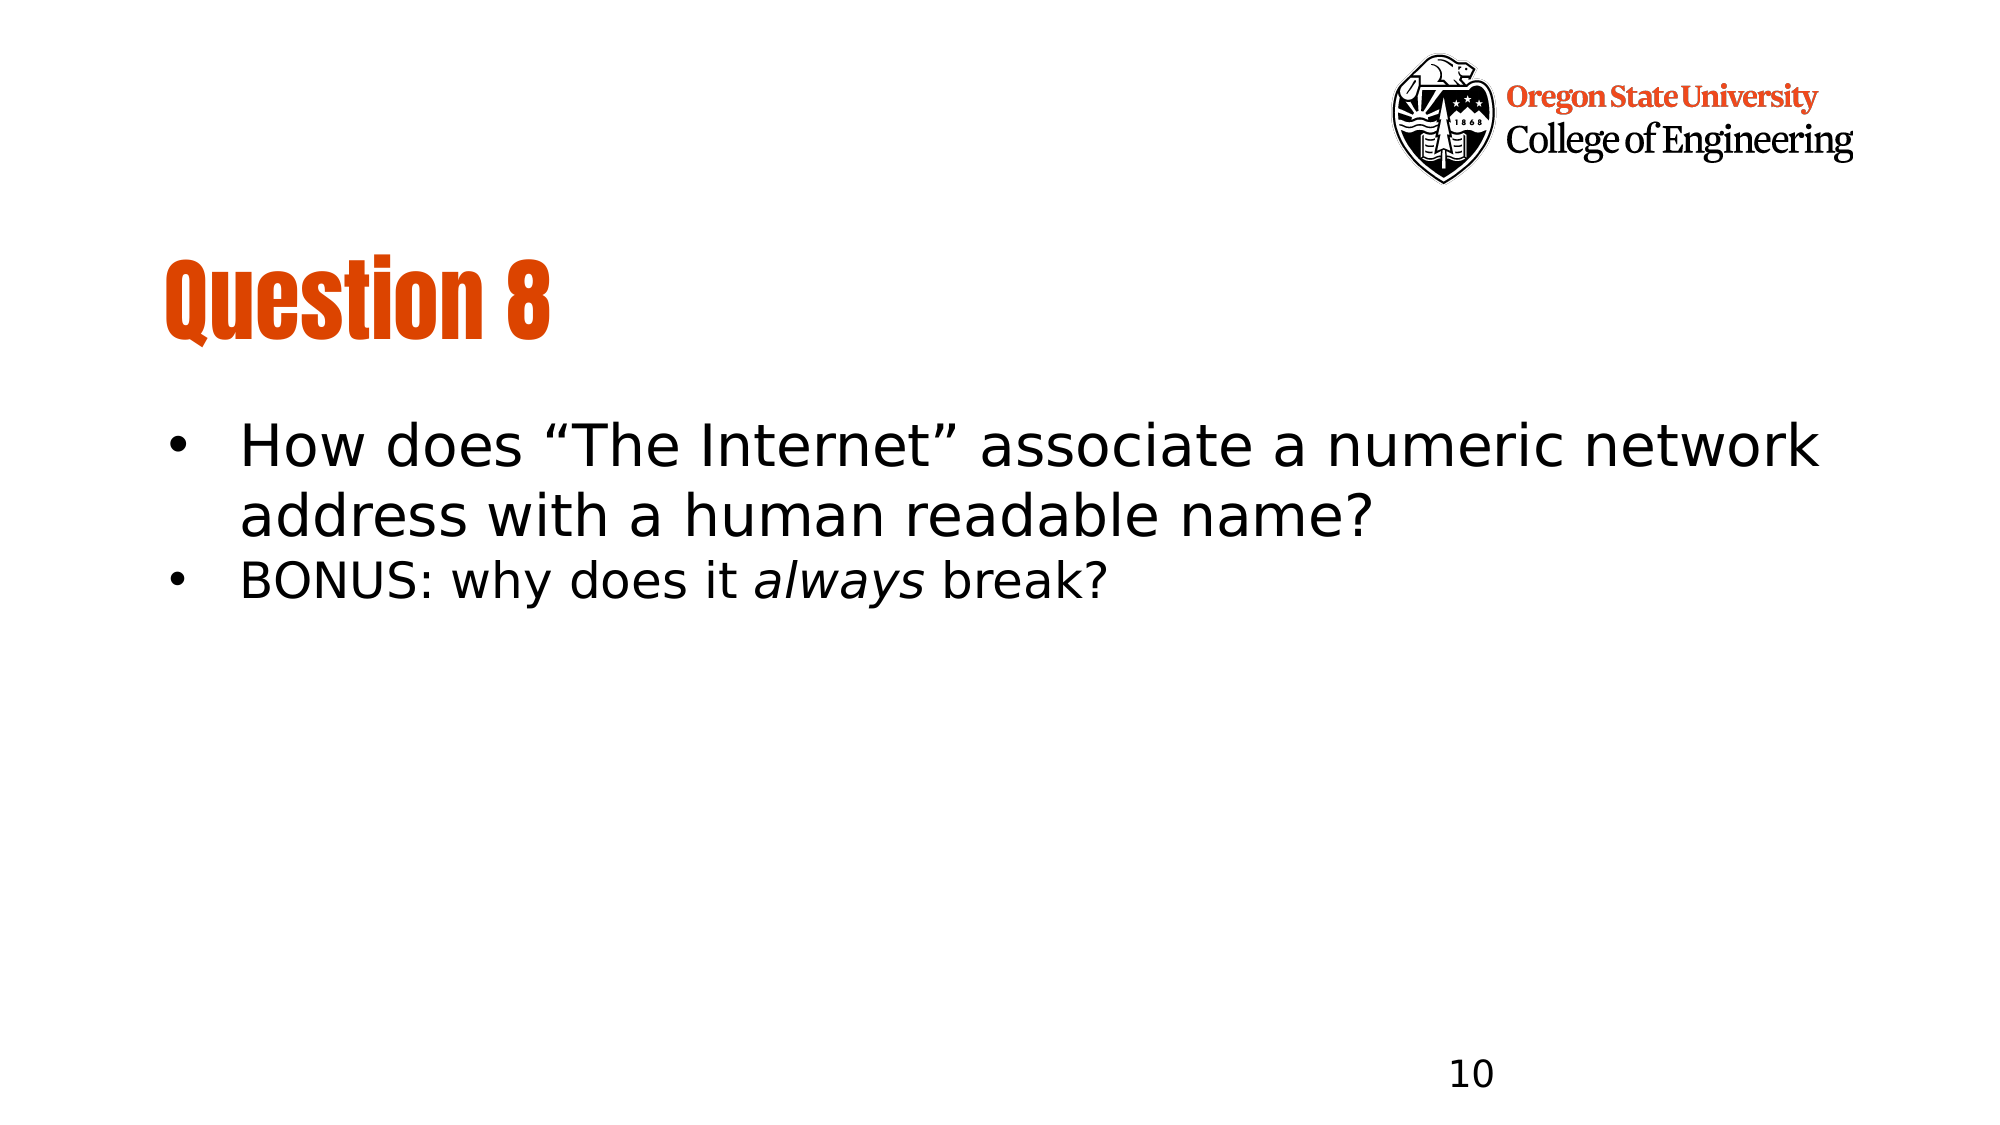

# Question 8
How does “The Internet” associate a numeric network address with a human readable name?
BONUS: why does it always break?
10